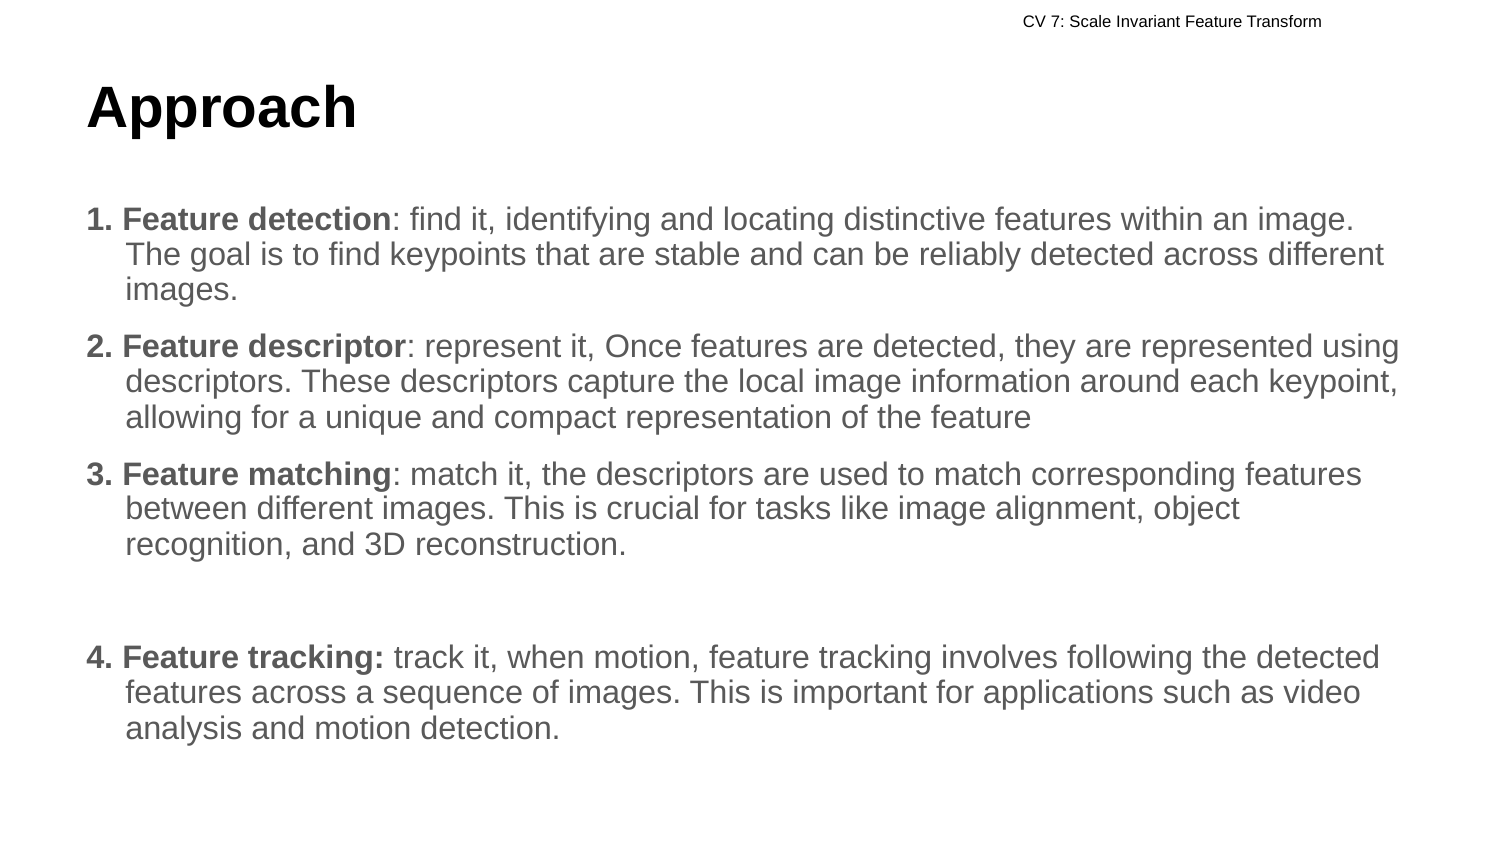

# Approach
1. Feature detection: find it, identifying and locating distinctive features within an image. The goal is to find keypoints that are stable and can be reliably detected across different images.
2. Feature descriptor: represent it, Once features are detected, they are represented using descriptors. These descriptors capture the local image information around each keypoint, allowing for a unique and compact representation of the feature
3. Feature matching: match it, the descriptors are used to match corresponding features between different images. This is crucial for tasks like image alignment, object recognition, and 3D reconstruction.

4. Feature tracking: track it, when motion, feature tracking involves following the detected features across a sequence of images. This is important for applications such as video analysis and motion detection.